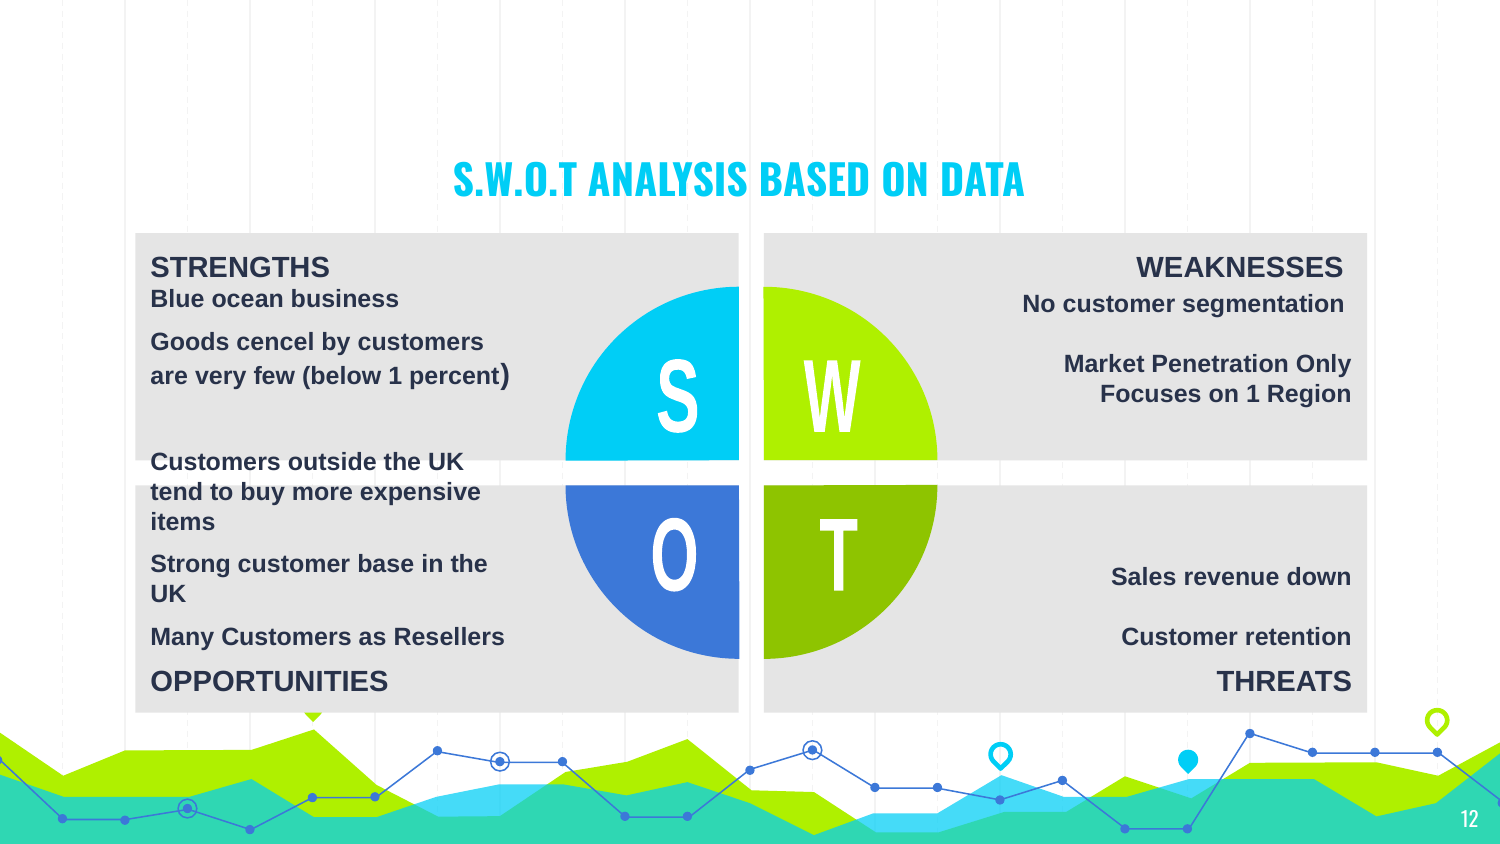

# S.W.O.T ANALYSIS BASED ON DATA
STRENGTHS
Blue ocean business
Goods cencel by customers are very few (below 1 percent)
WEAKNESSES
 No customer segmentation

Market Penetration Only Focuses on 1 Region

S
W

Customers outside the UK tend to buy more expensive items
Strong customer base in the UK
Many Customers as Resellers
OPPORTUNITIES
Sales revenue down

Customer retention
THREATS
O
T
12